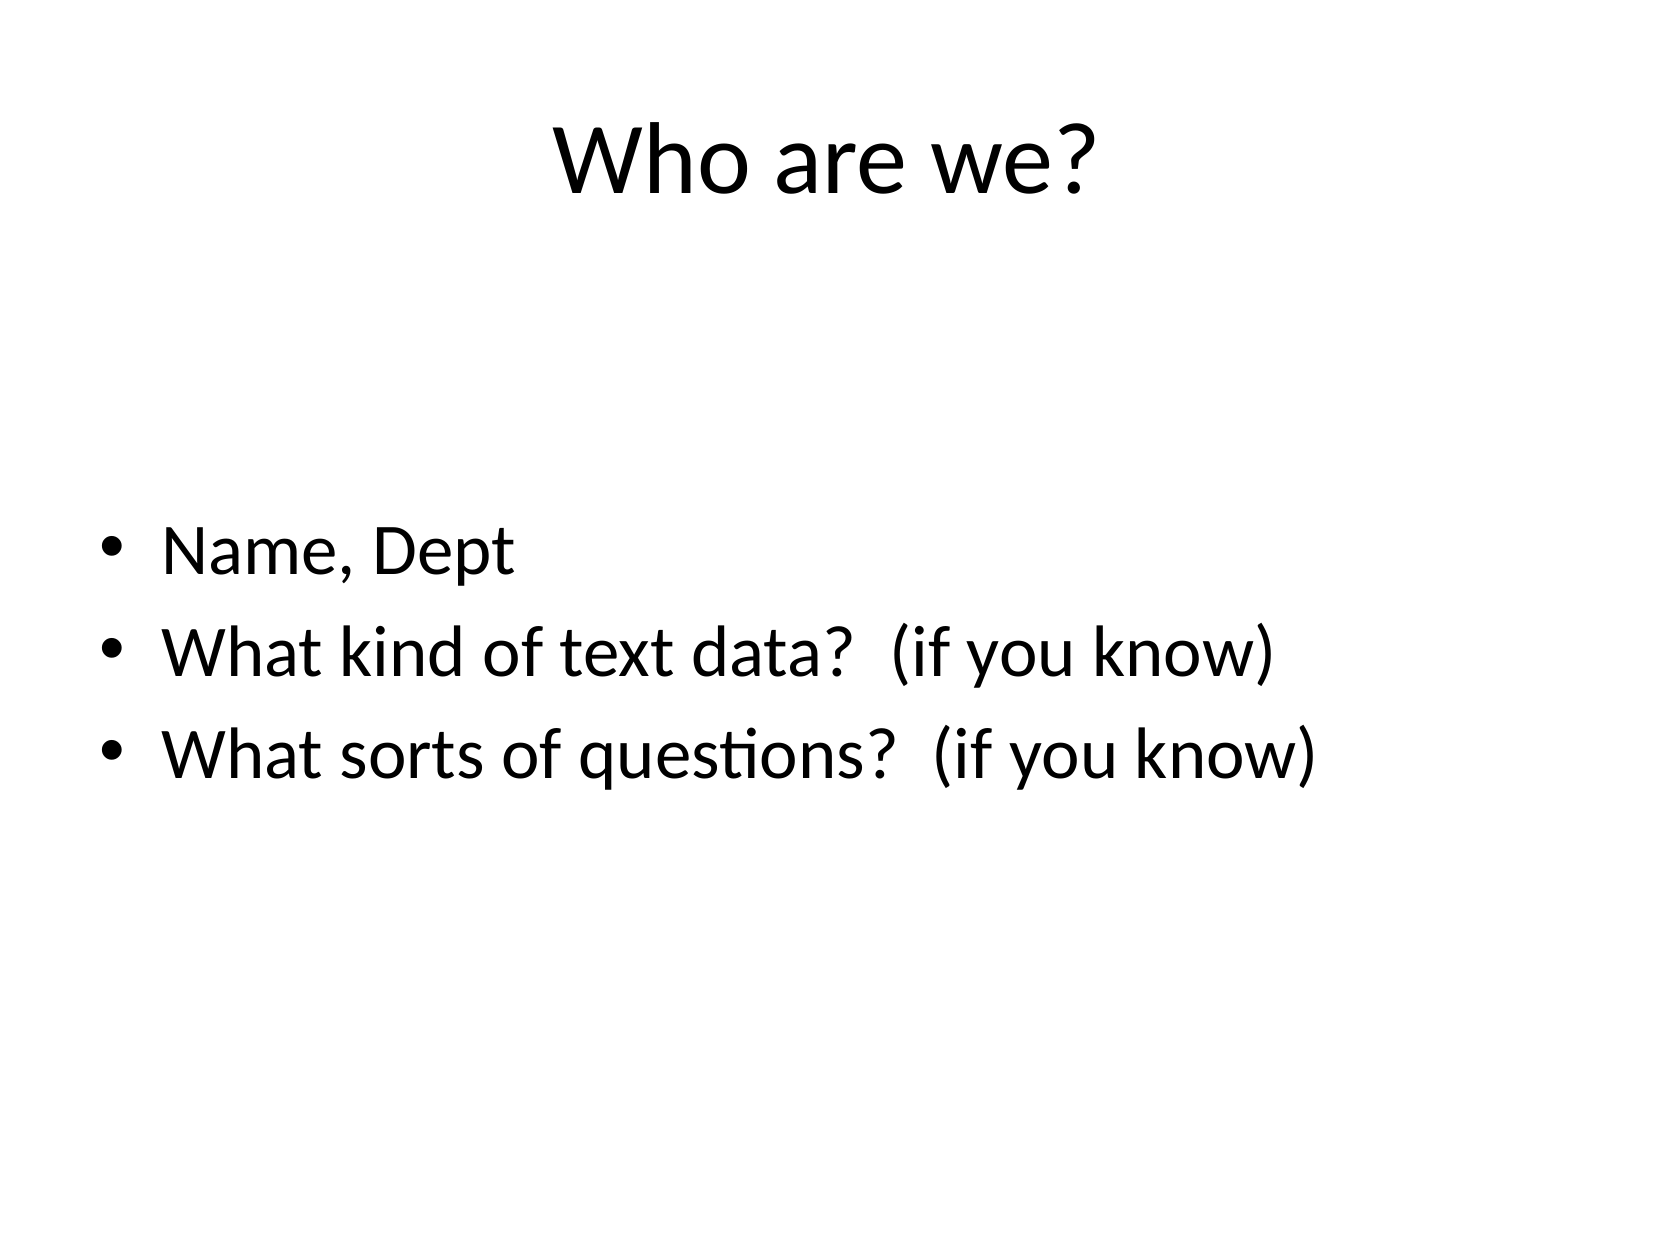

# Who are we?

Name, Dept
What kind of text data?  (if you know)
What sorts of questions?  (if you know)